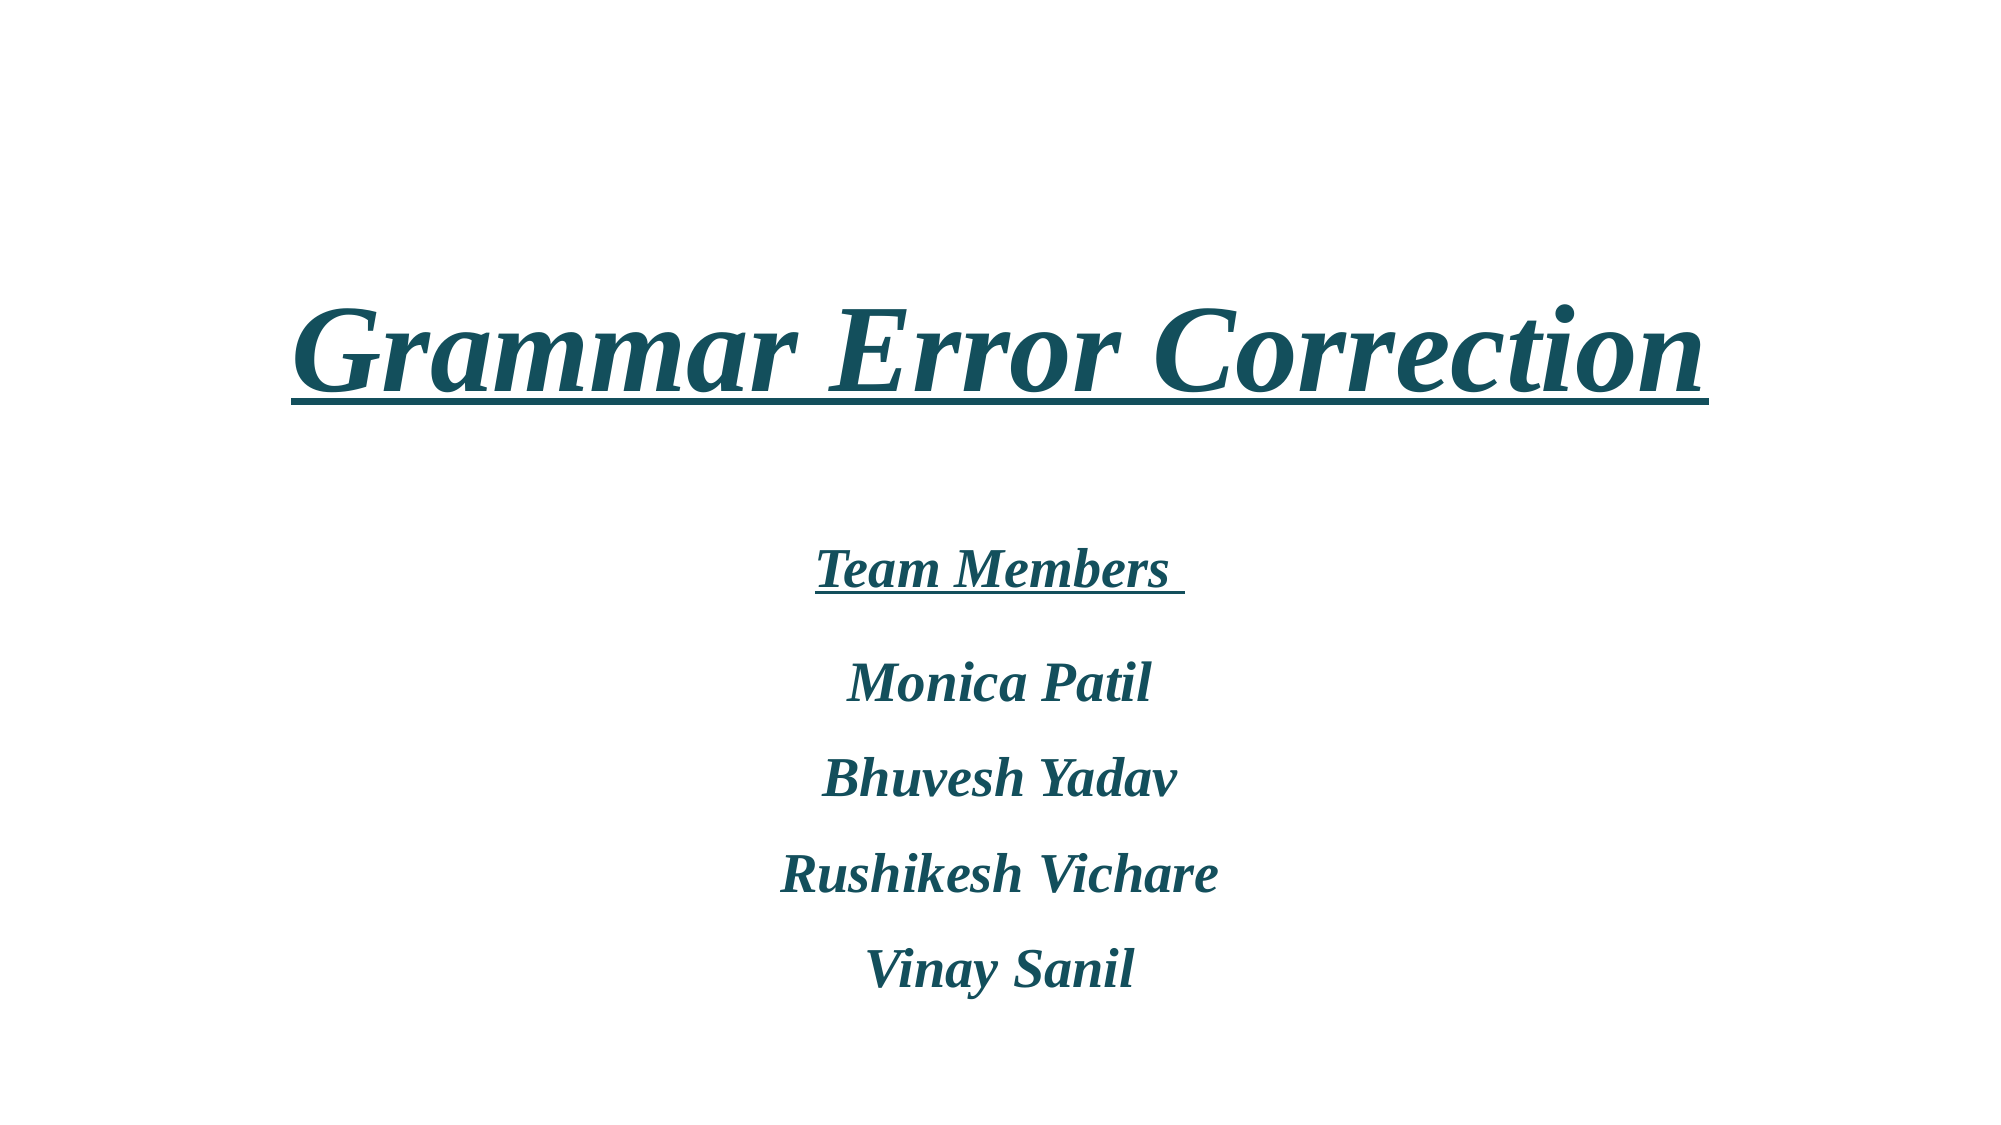

# Grammar Error Correction
Team Members

Monica Patil

Bhuvesh Yadav

Rushikesh Vichare

Vinay Sanil